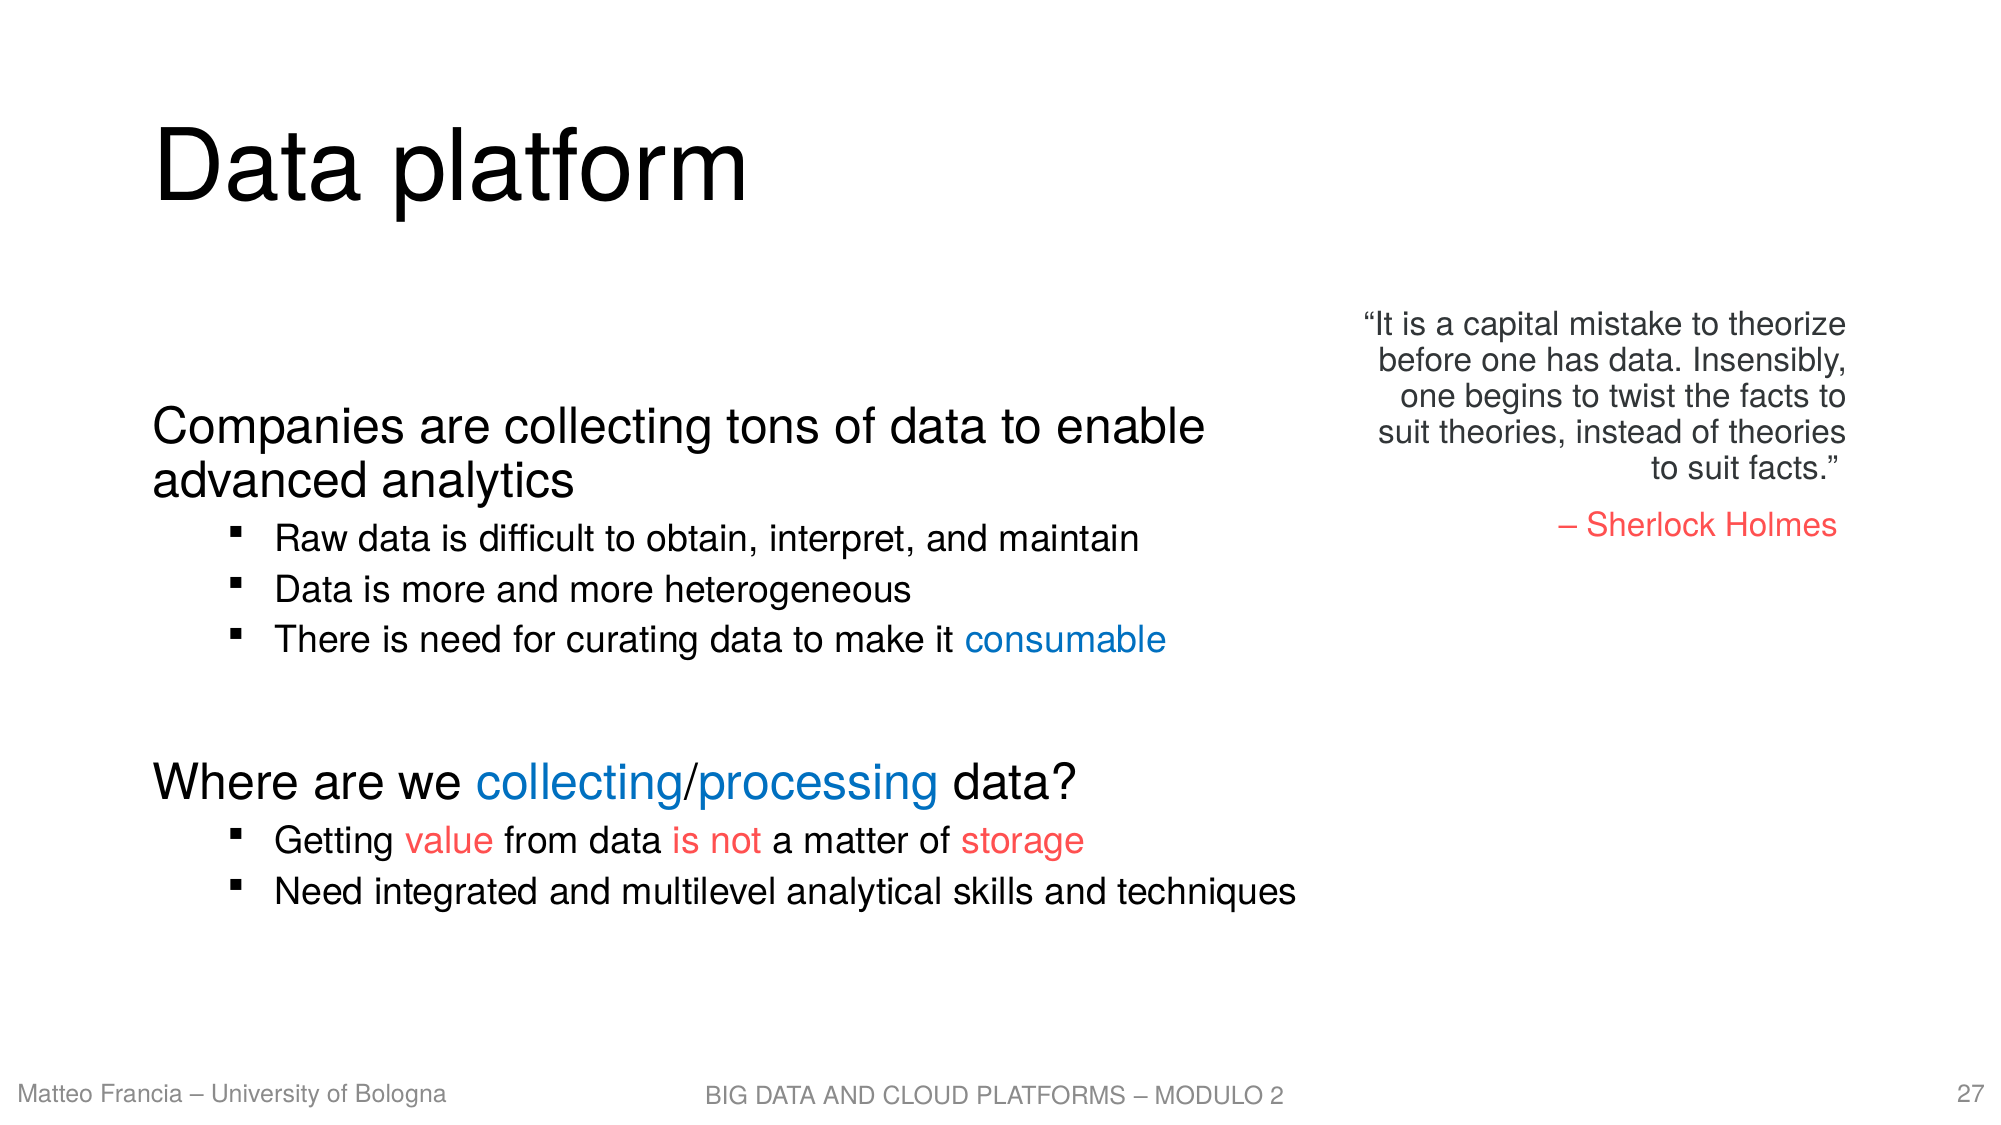

# Data platform
Companies are collecting tons of data to enable advanced analytics
Raw data is difficult to obtain, interpret, and maintain
Data is more and more heterogeneous
There is need for curating data to make it consumable

Where are we collecting/processing data?
Getting value from data is not a matter of storage
Need integrated and multilevel analytical skills and techniques
“It is a capital mistake to theorize before one has data. Insensibly, one begins to twist the facts to suit theories, instead of theories to suit facts.”
– Sherlock Holmes

27
Matteo Francia – University of Bologna